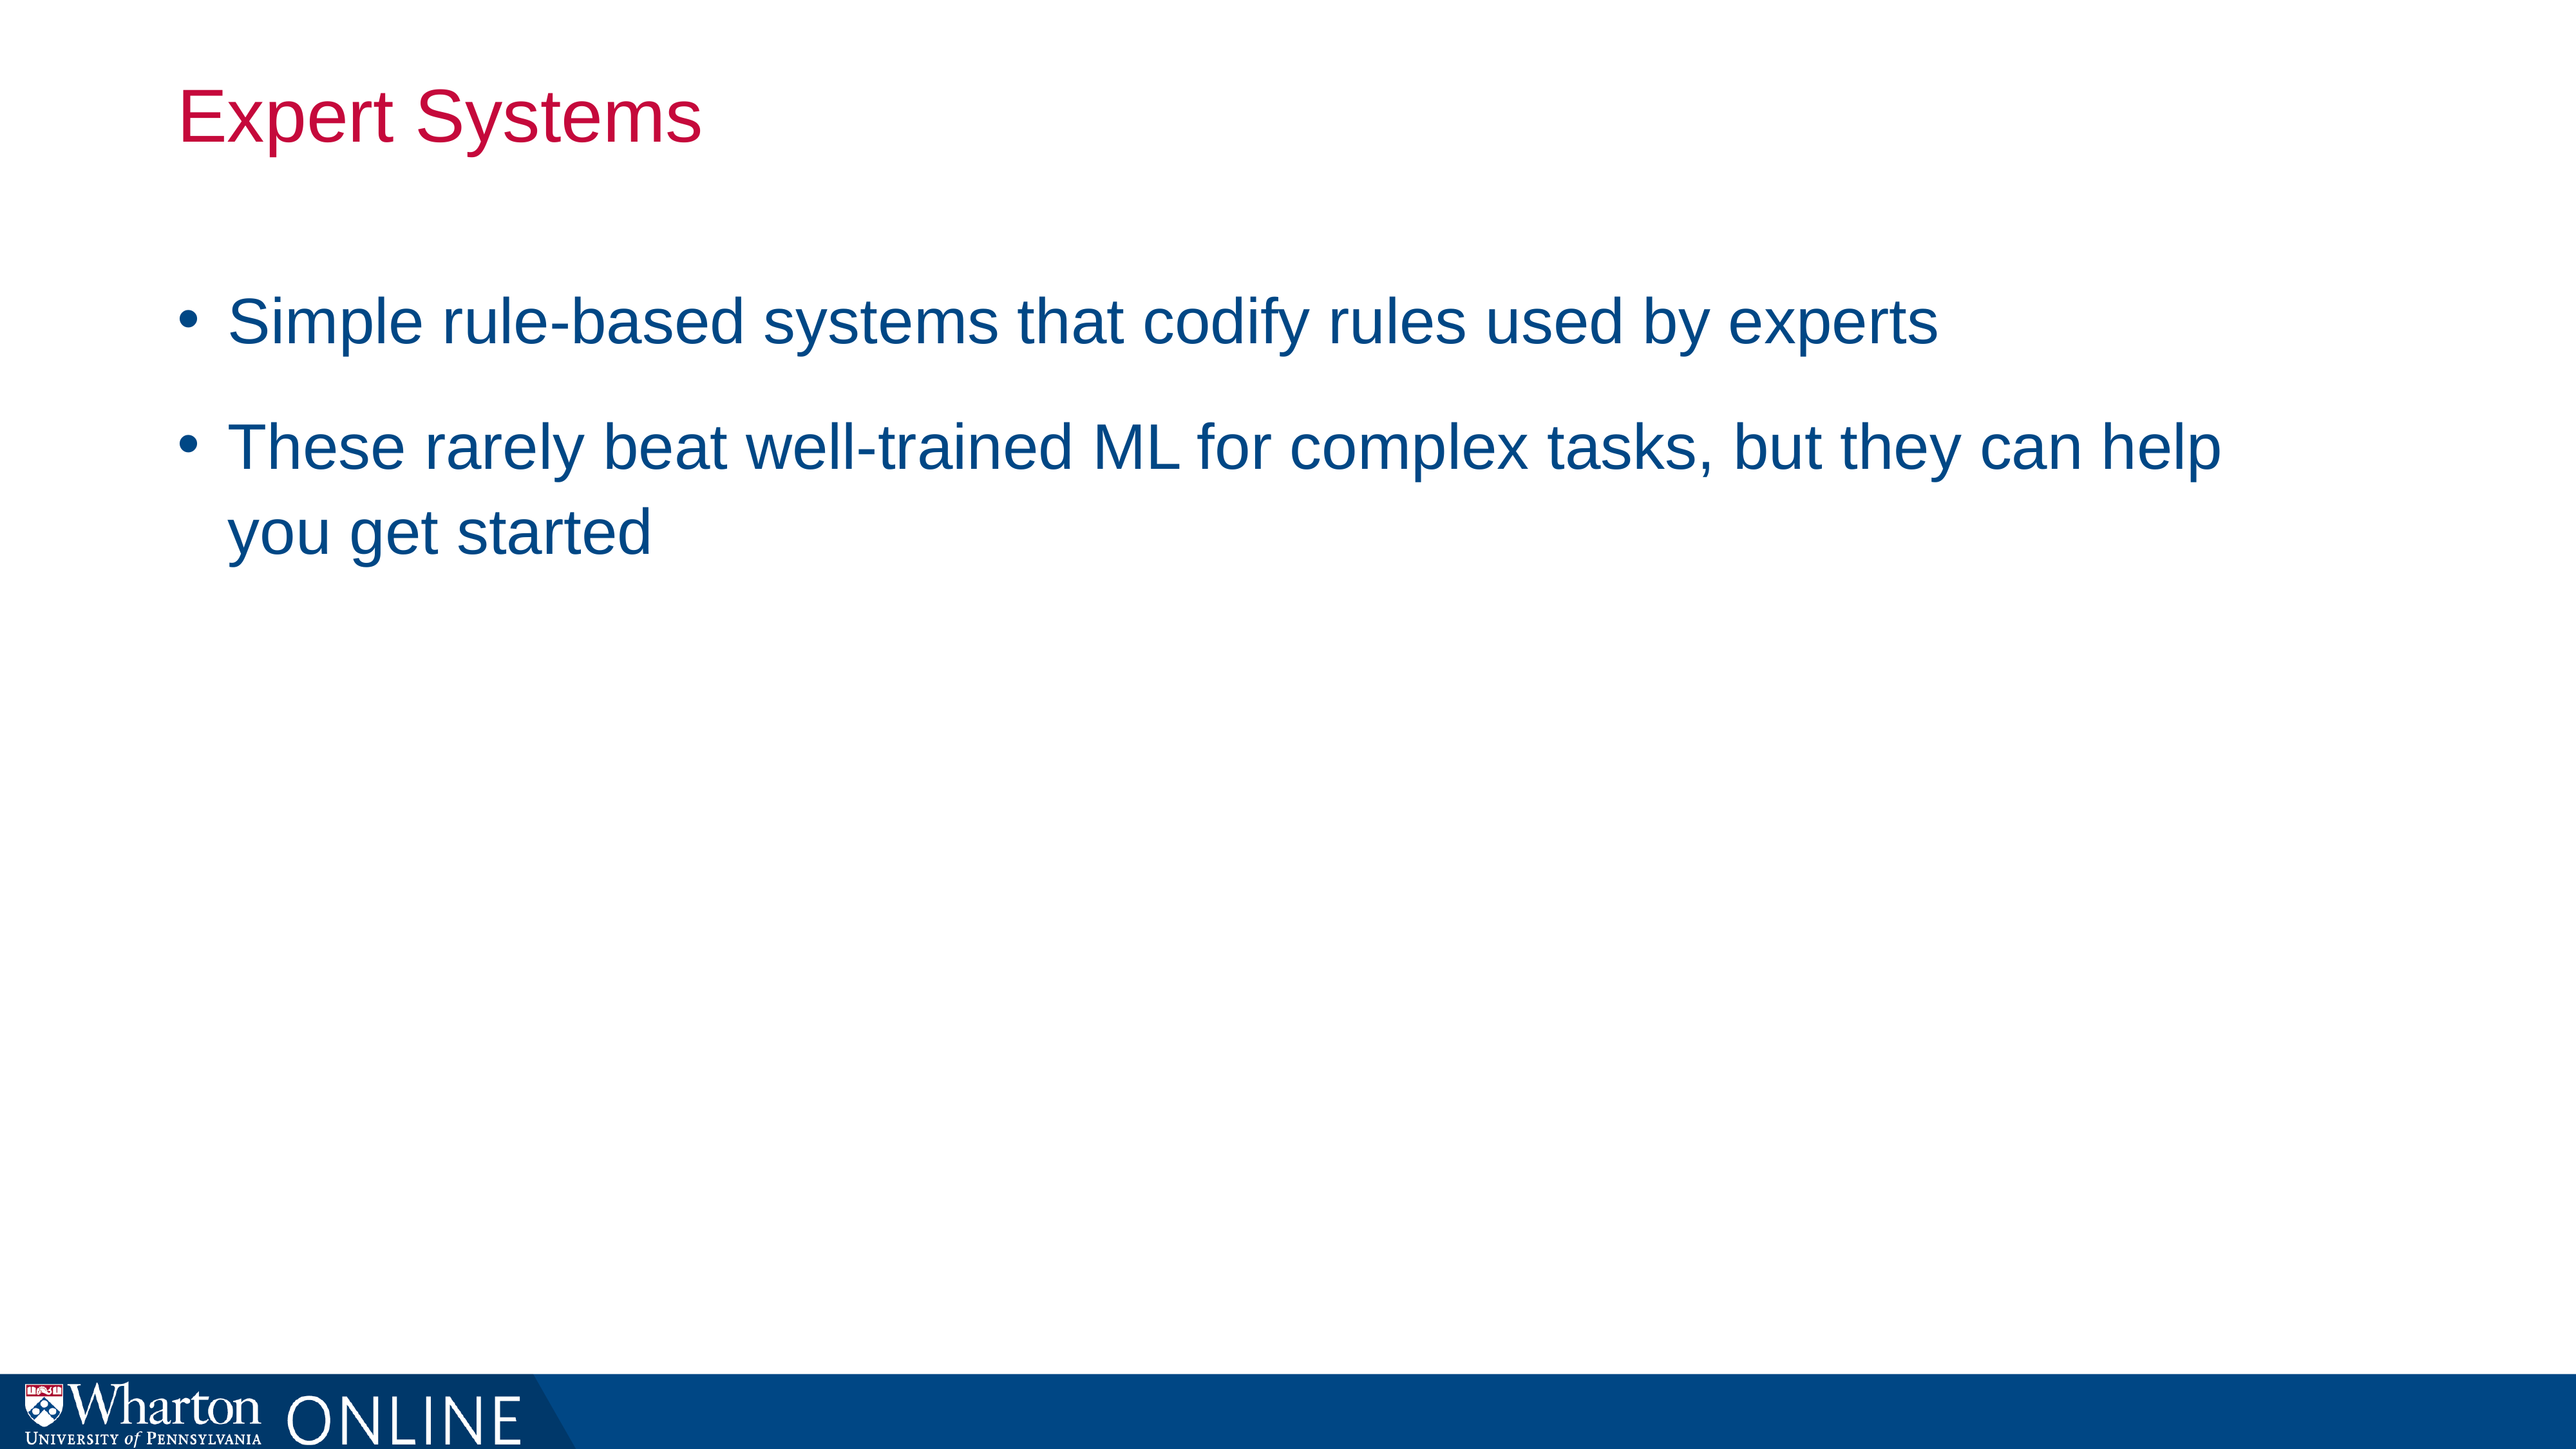

# Expert Systems
Simple rule-based systems that codify rules used by experts
These rarely beat well-trained ML for complex tasks, but they can help you get started